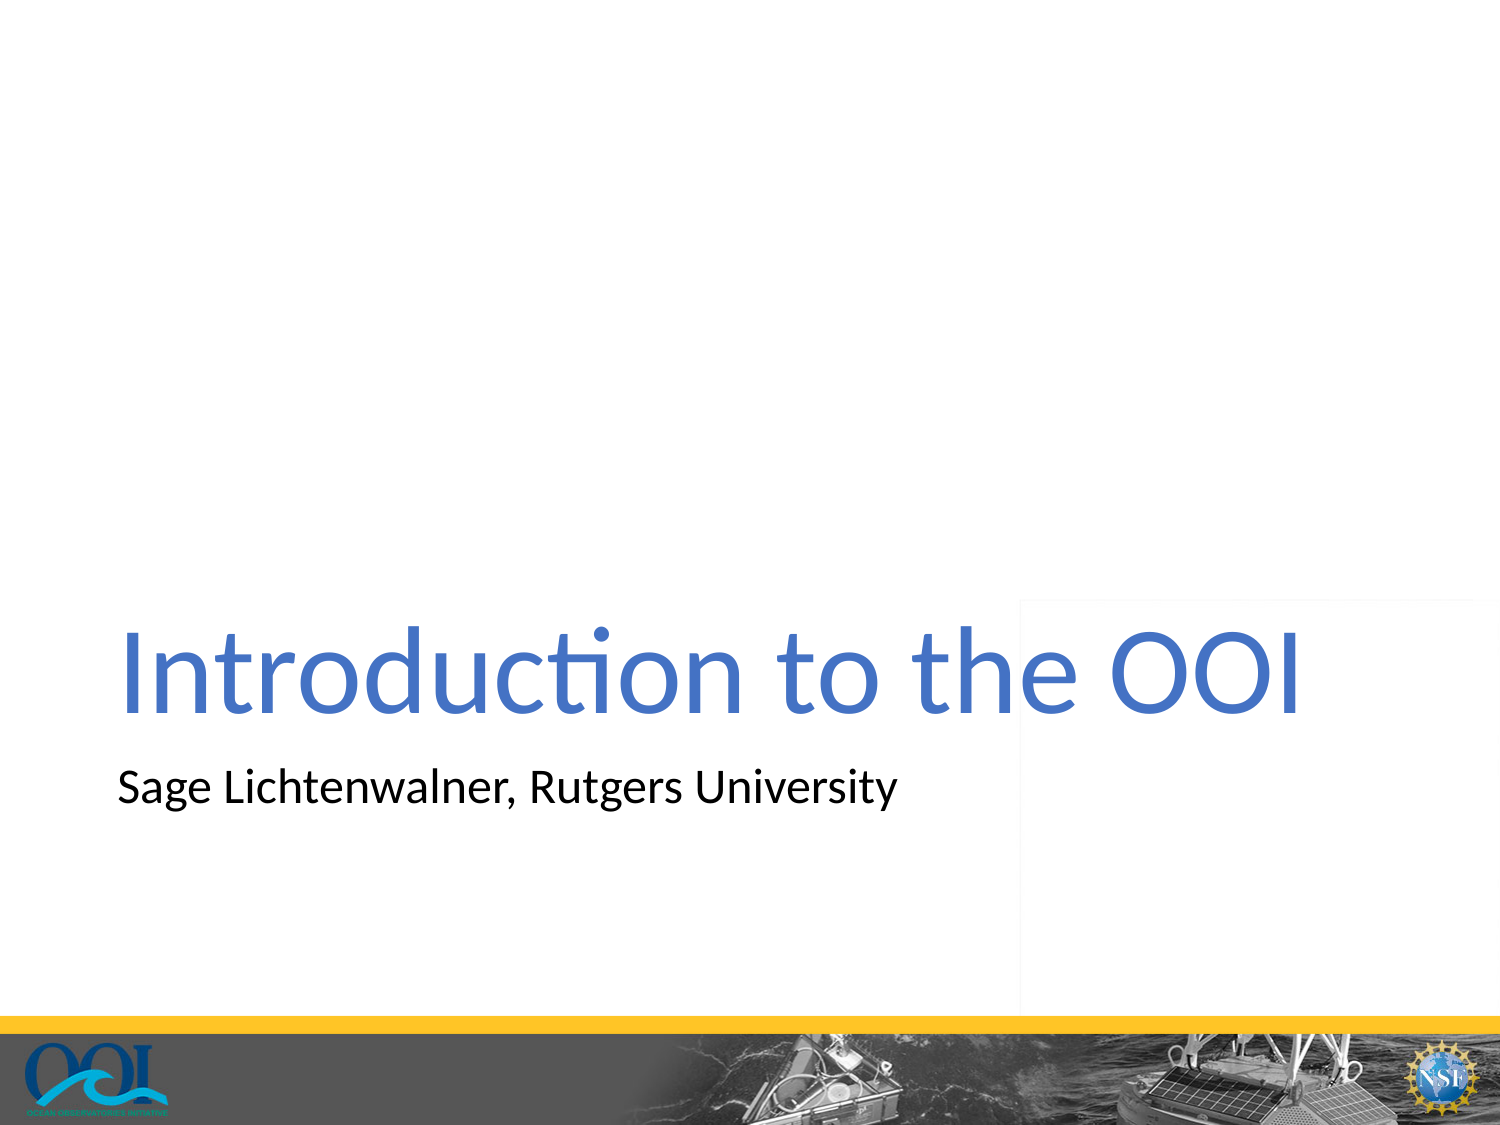

# Introduction to the OOI
Sage Lichtenwalner, Rutgers University